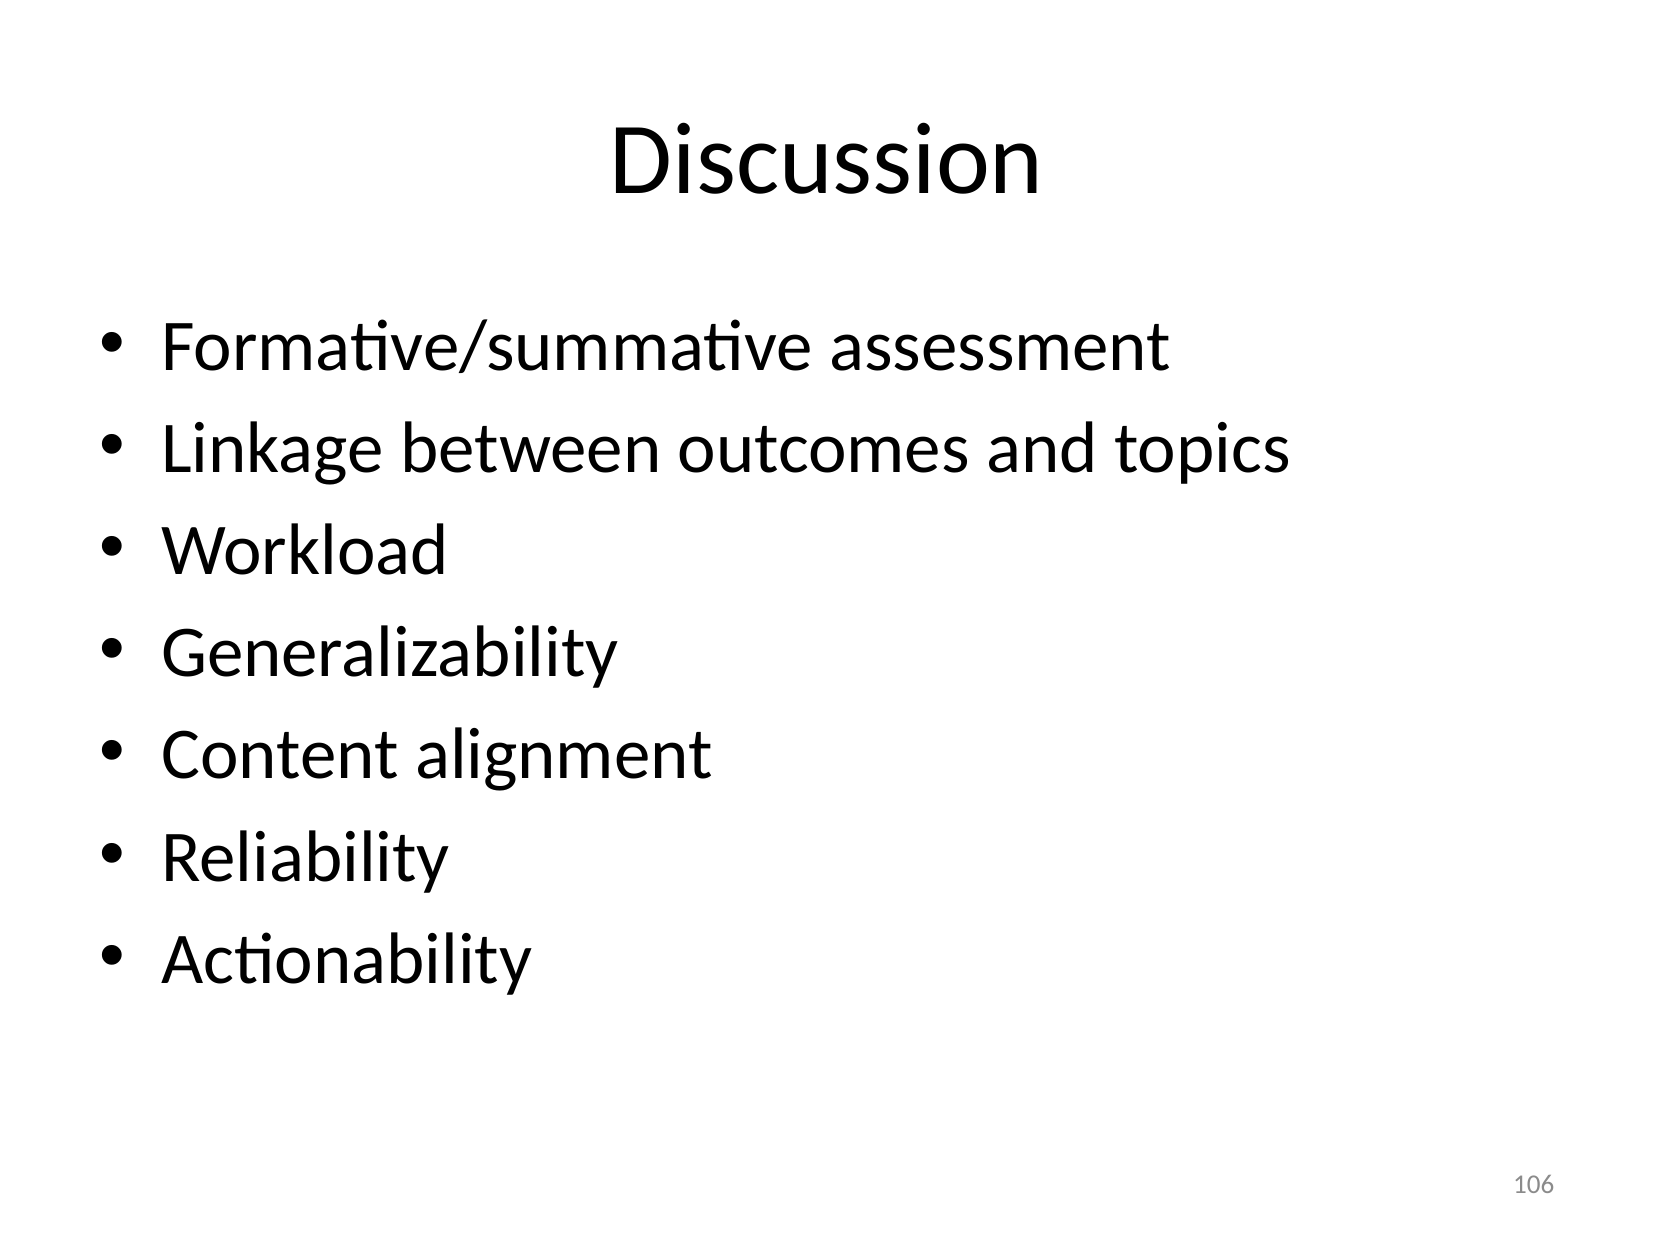

# Discussion
Formative/summative assessment
Linkage between outcomes and topics
Workload
Generalizability
Content alignment
Reliability
Actionability
106